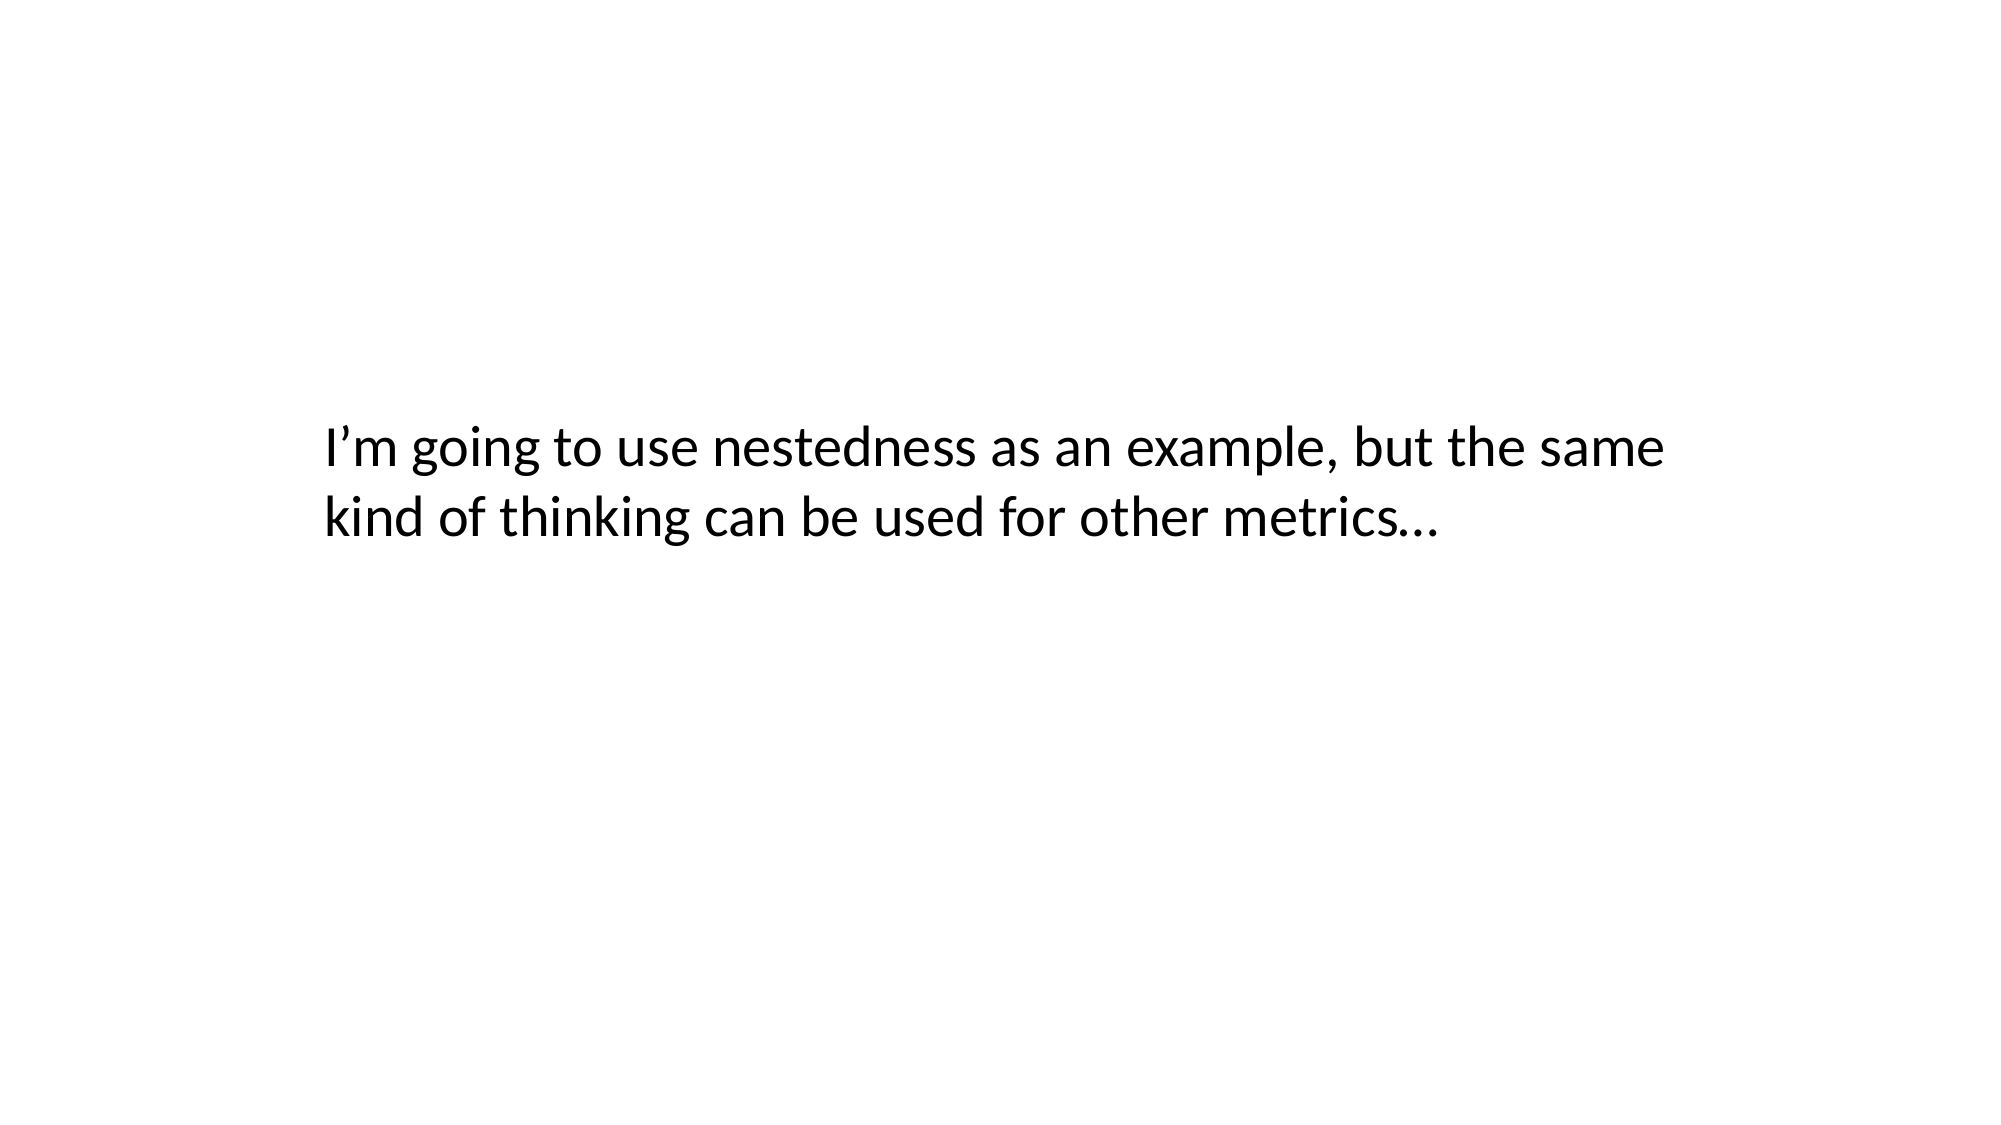

I’m going to use nestedness as an example, but the same kind of thinking can be used for other metrics…